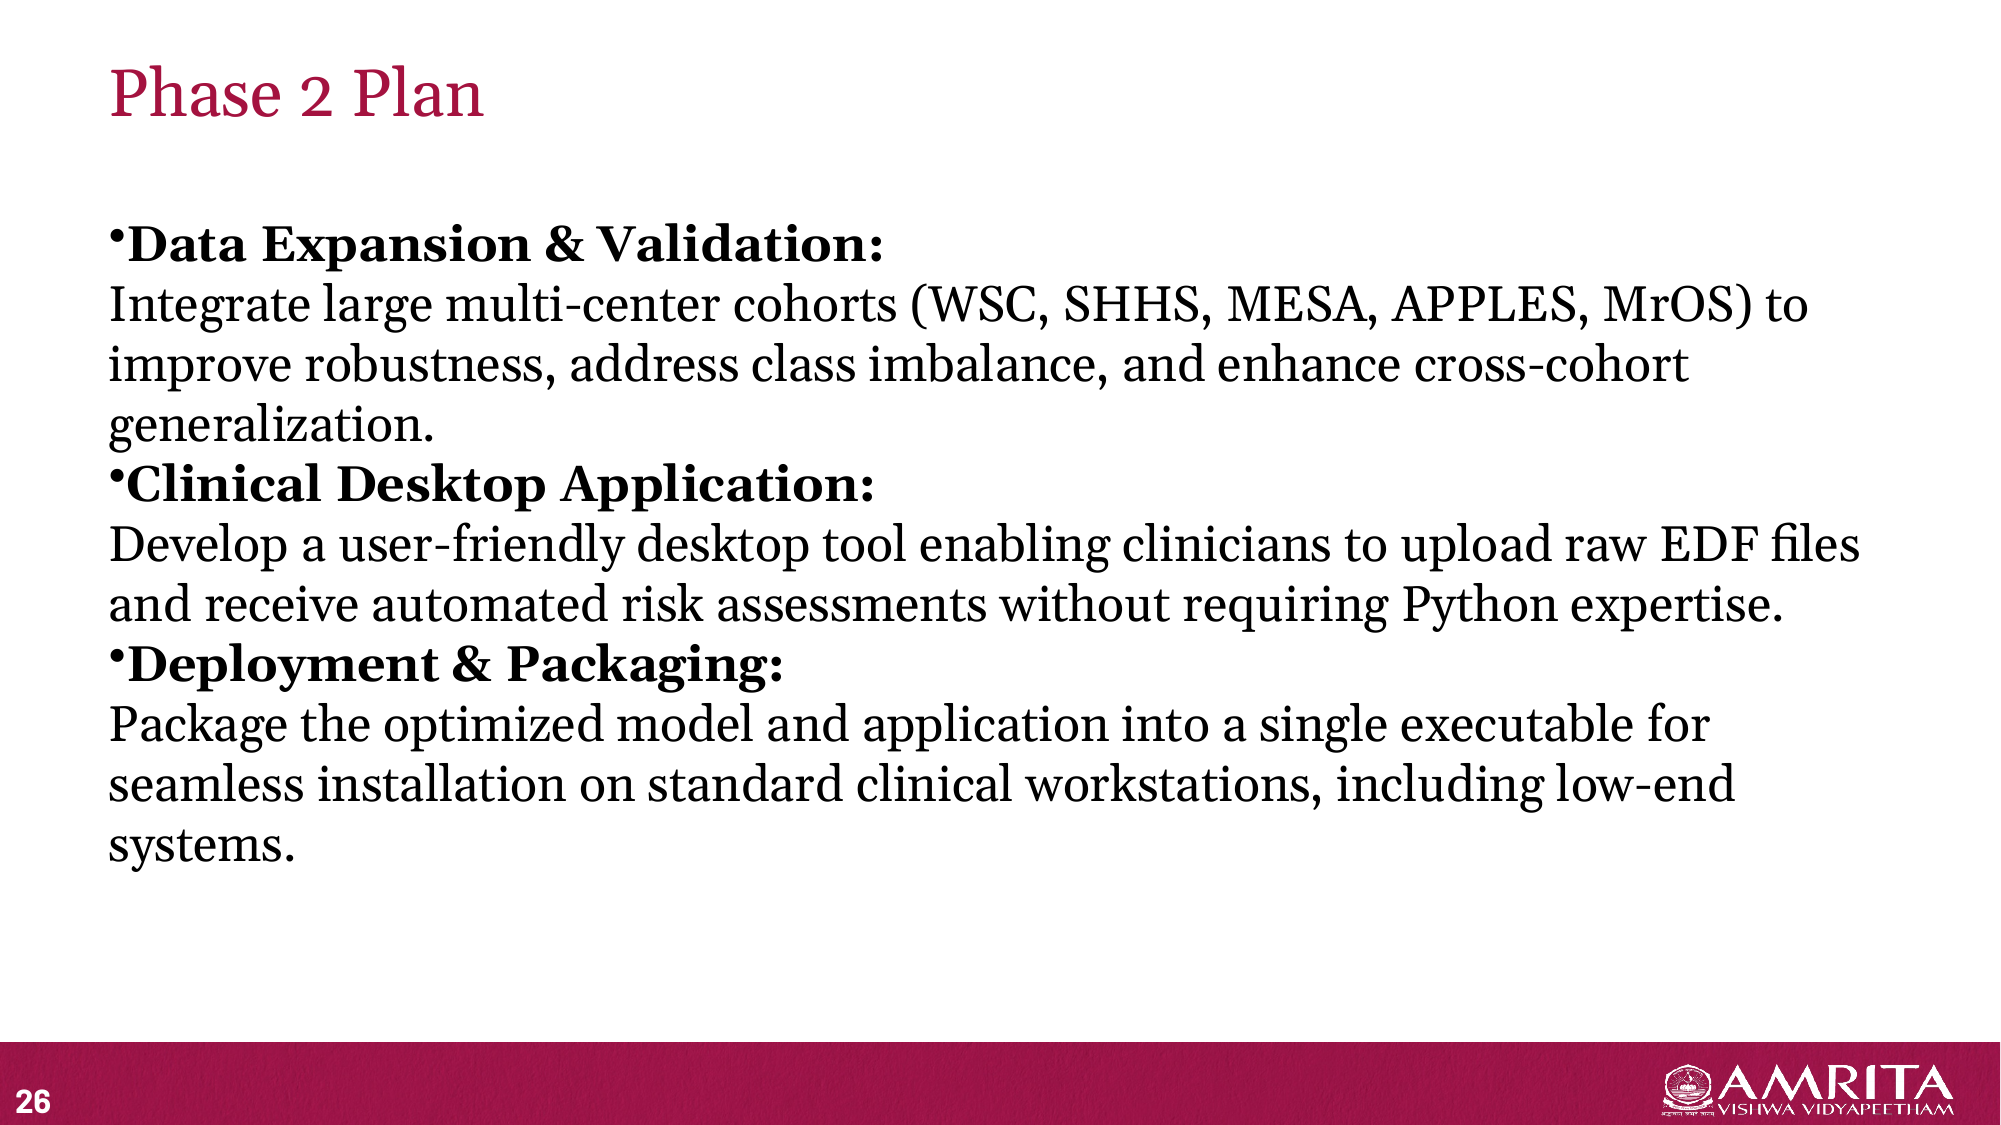

# Phase 2 Plan
Data Expansion & Validation:
Integrate large multi-center cohorts (WSC, SHHS, MESA, APPLES, MrOS) to improve robustness, address class imbalance, and enhance cross-cohort generalization.
Clinical Desktop Application:
Develop a user-friendly desktop tool enabling clinicians to upload raw EDF files and receive automated risk assessments without requiring Python expertise.
Deployment & Packaging:
Package the optimized model and application into a single executable for seamless installation on standard clinical workstations, including low-end systems.

26